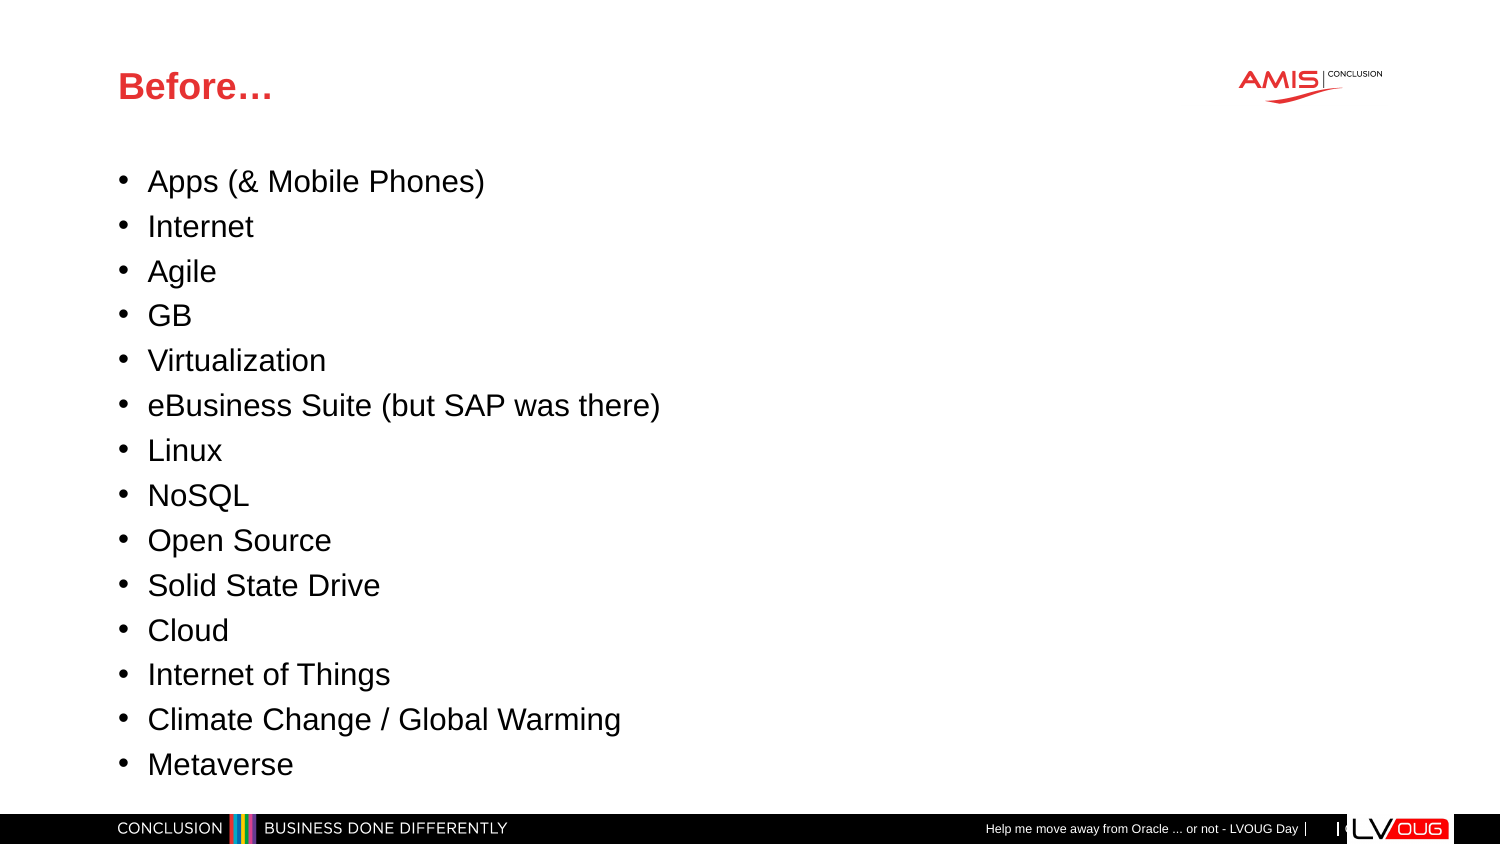

# Before…
Apps (& Mobile Phones)
Internet
Agile
GB
Virtualization
eBusiness Suite (but SAP was there)
Linux
NoSQL
Open Source
Solid State Drive
Cloud
Internet of Things
Climate Change / Global Warming
Metaverse
Help me move away from Oracle ... or not - LVOUG Day